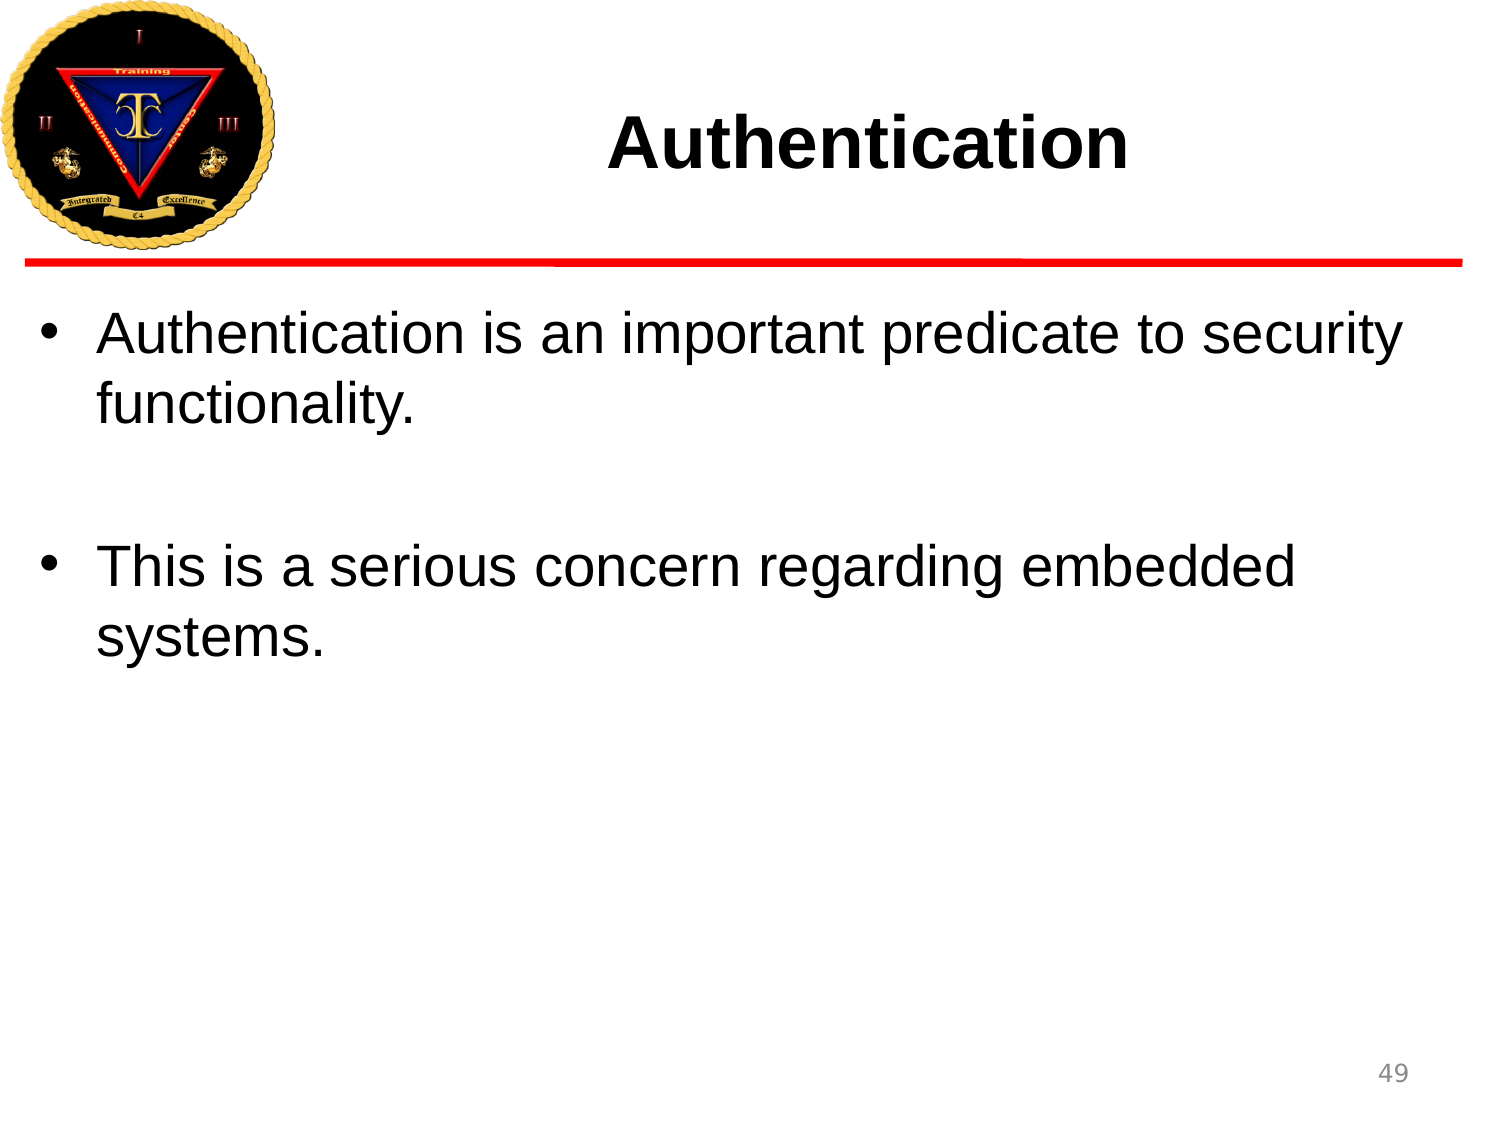

# Authentication
Authentication is an important predicate to security functionality.

This is a serious concern regarding embedded systems.
49